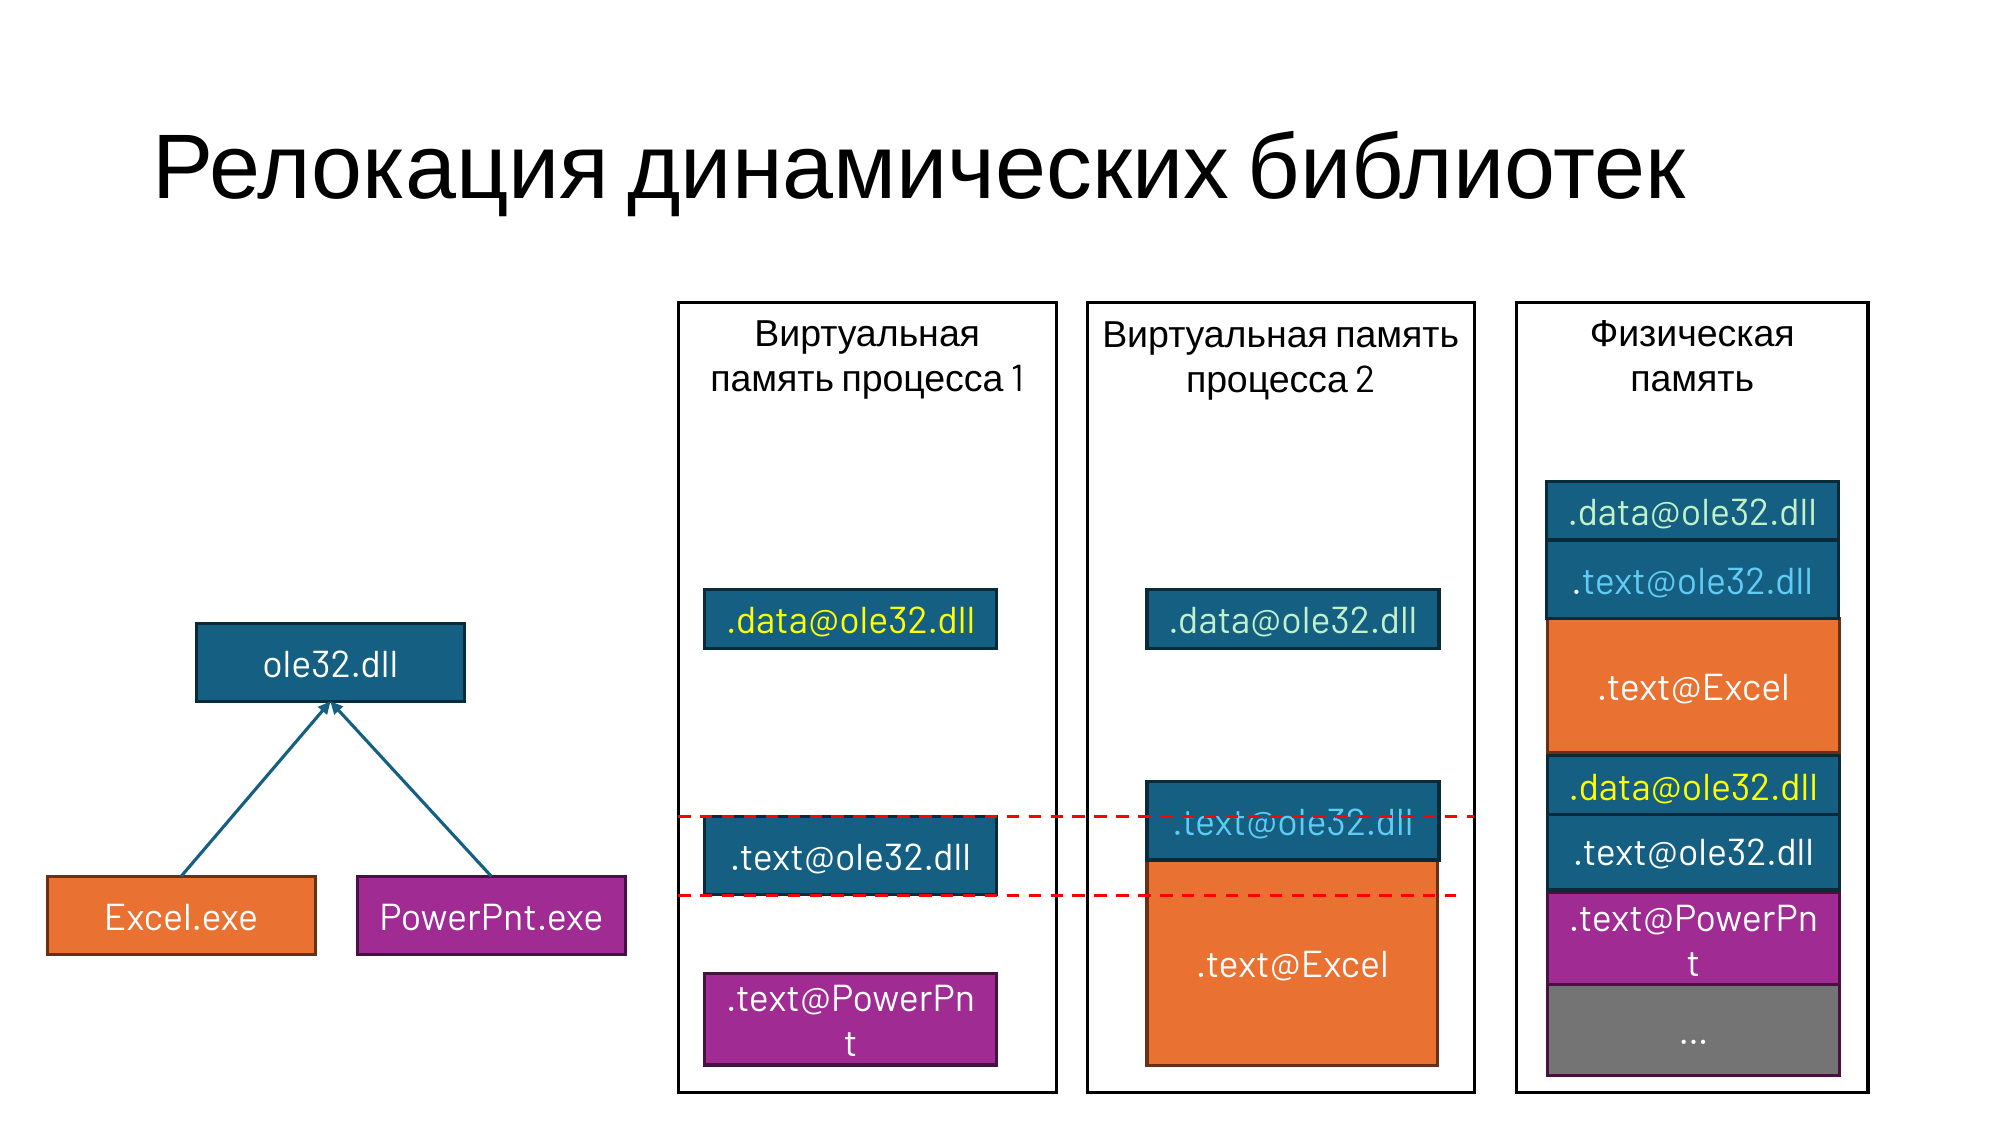

# Релокация динамических библиотек
Виртуальная память процесса 1
Физическая память
Виртуальная память процесса 2
.data@ole32.dll
.text@ole32.dll
.data@ole32.dll
.data@ole32.dll
.text@Excel
ole32.dll
.data@ole32.dll
.text@ole32.dll
.text@ole32.dll
.text@ole32.dll
.text@Excel
Excel.exe
PowerPnt.exe
.text@PowerPnt
.text@PowerPnt
…